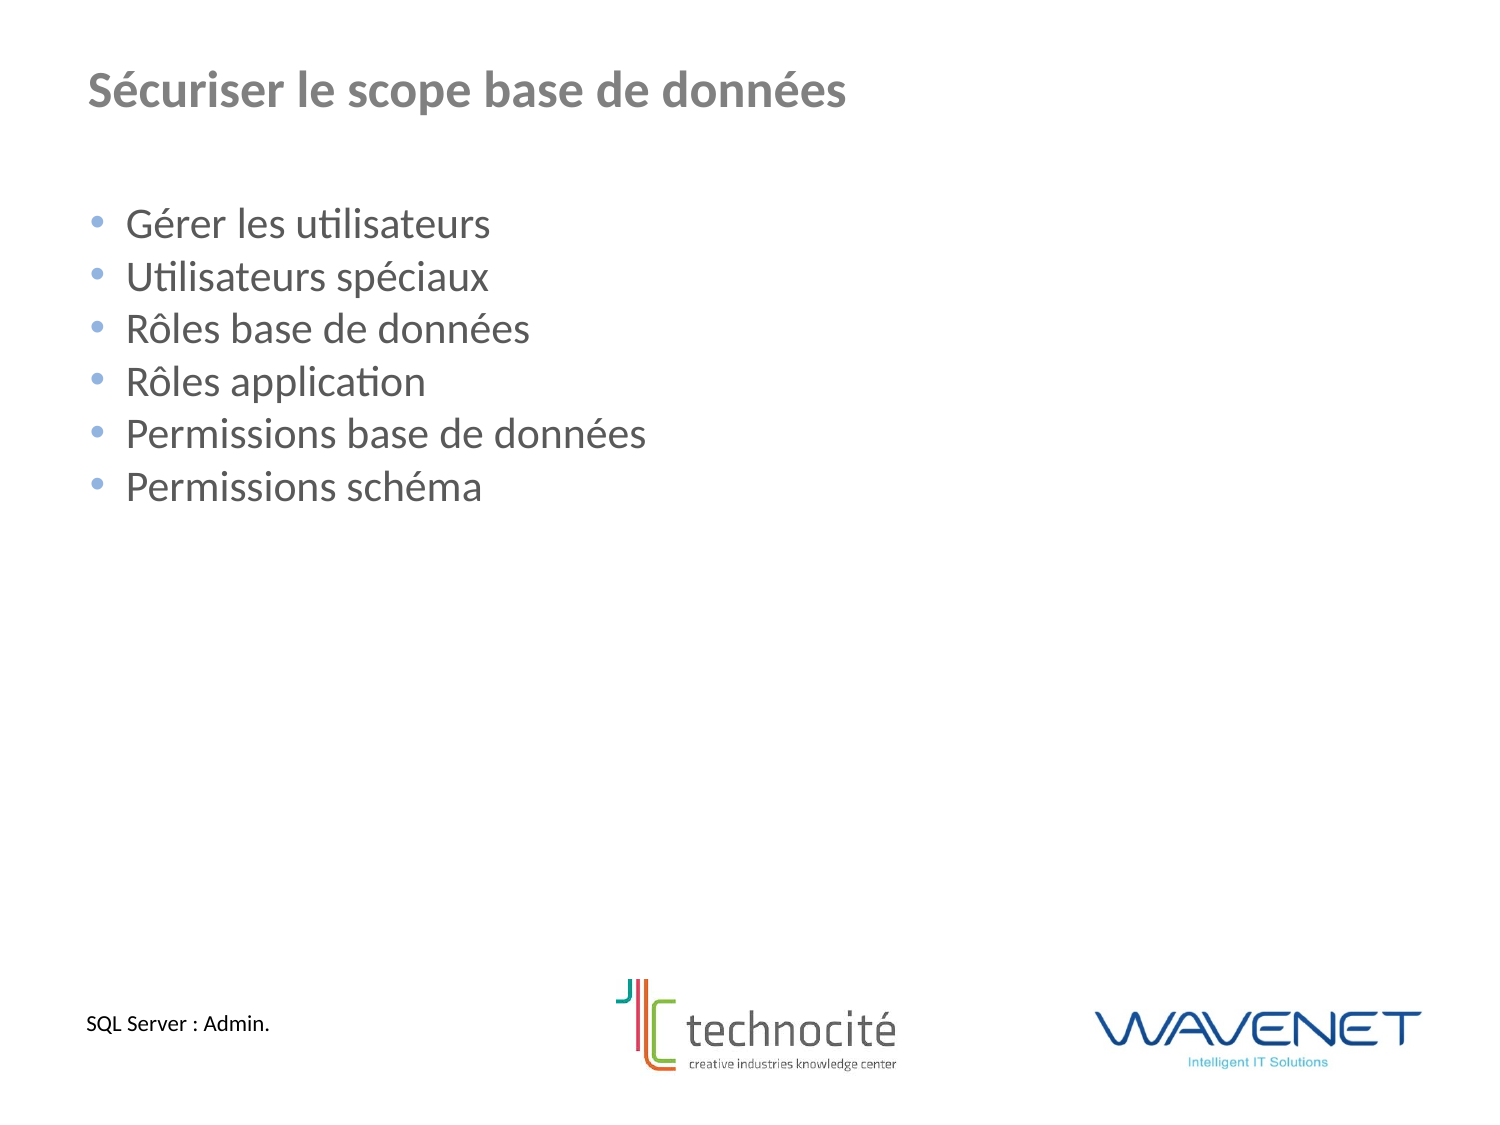

Sécuriser le scope base de données
Gérer les utilisateurs
Utilisateurs spéciaux
Rôles base de données
Rôles application
Permissions base de données
Permissions schéma
SQL Server : Admin.